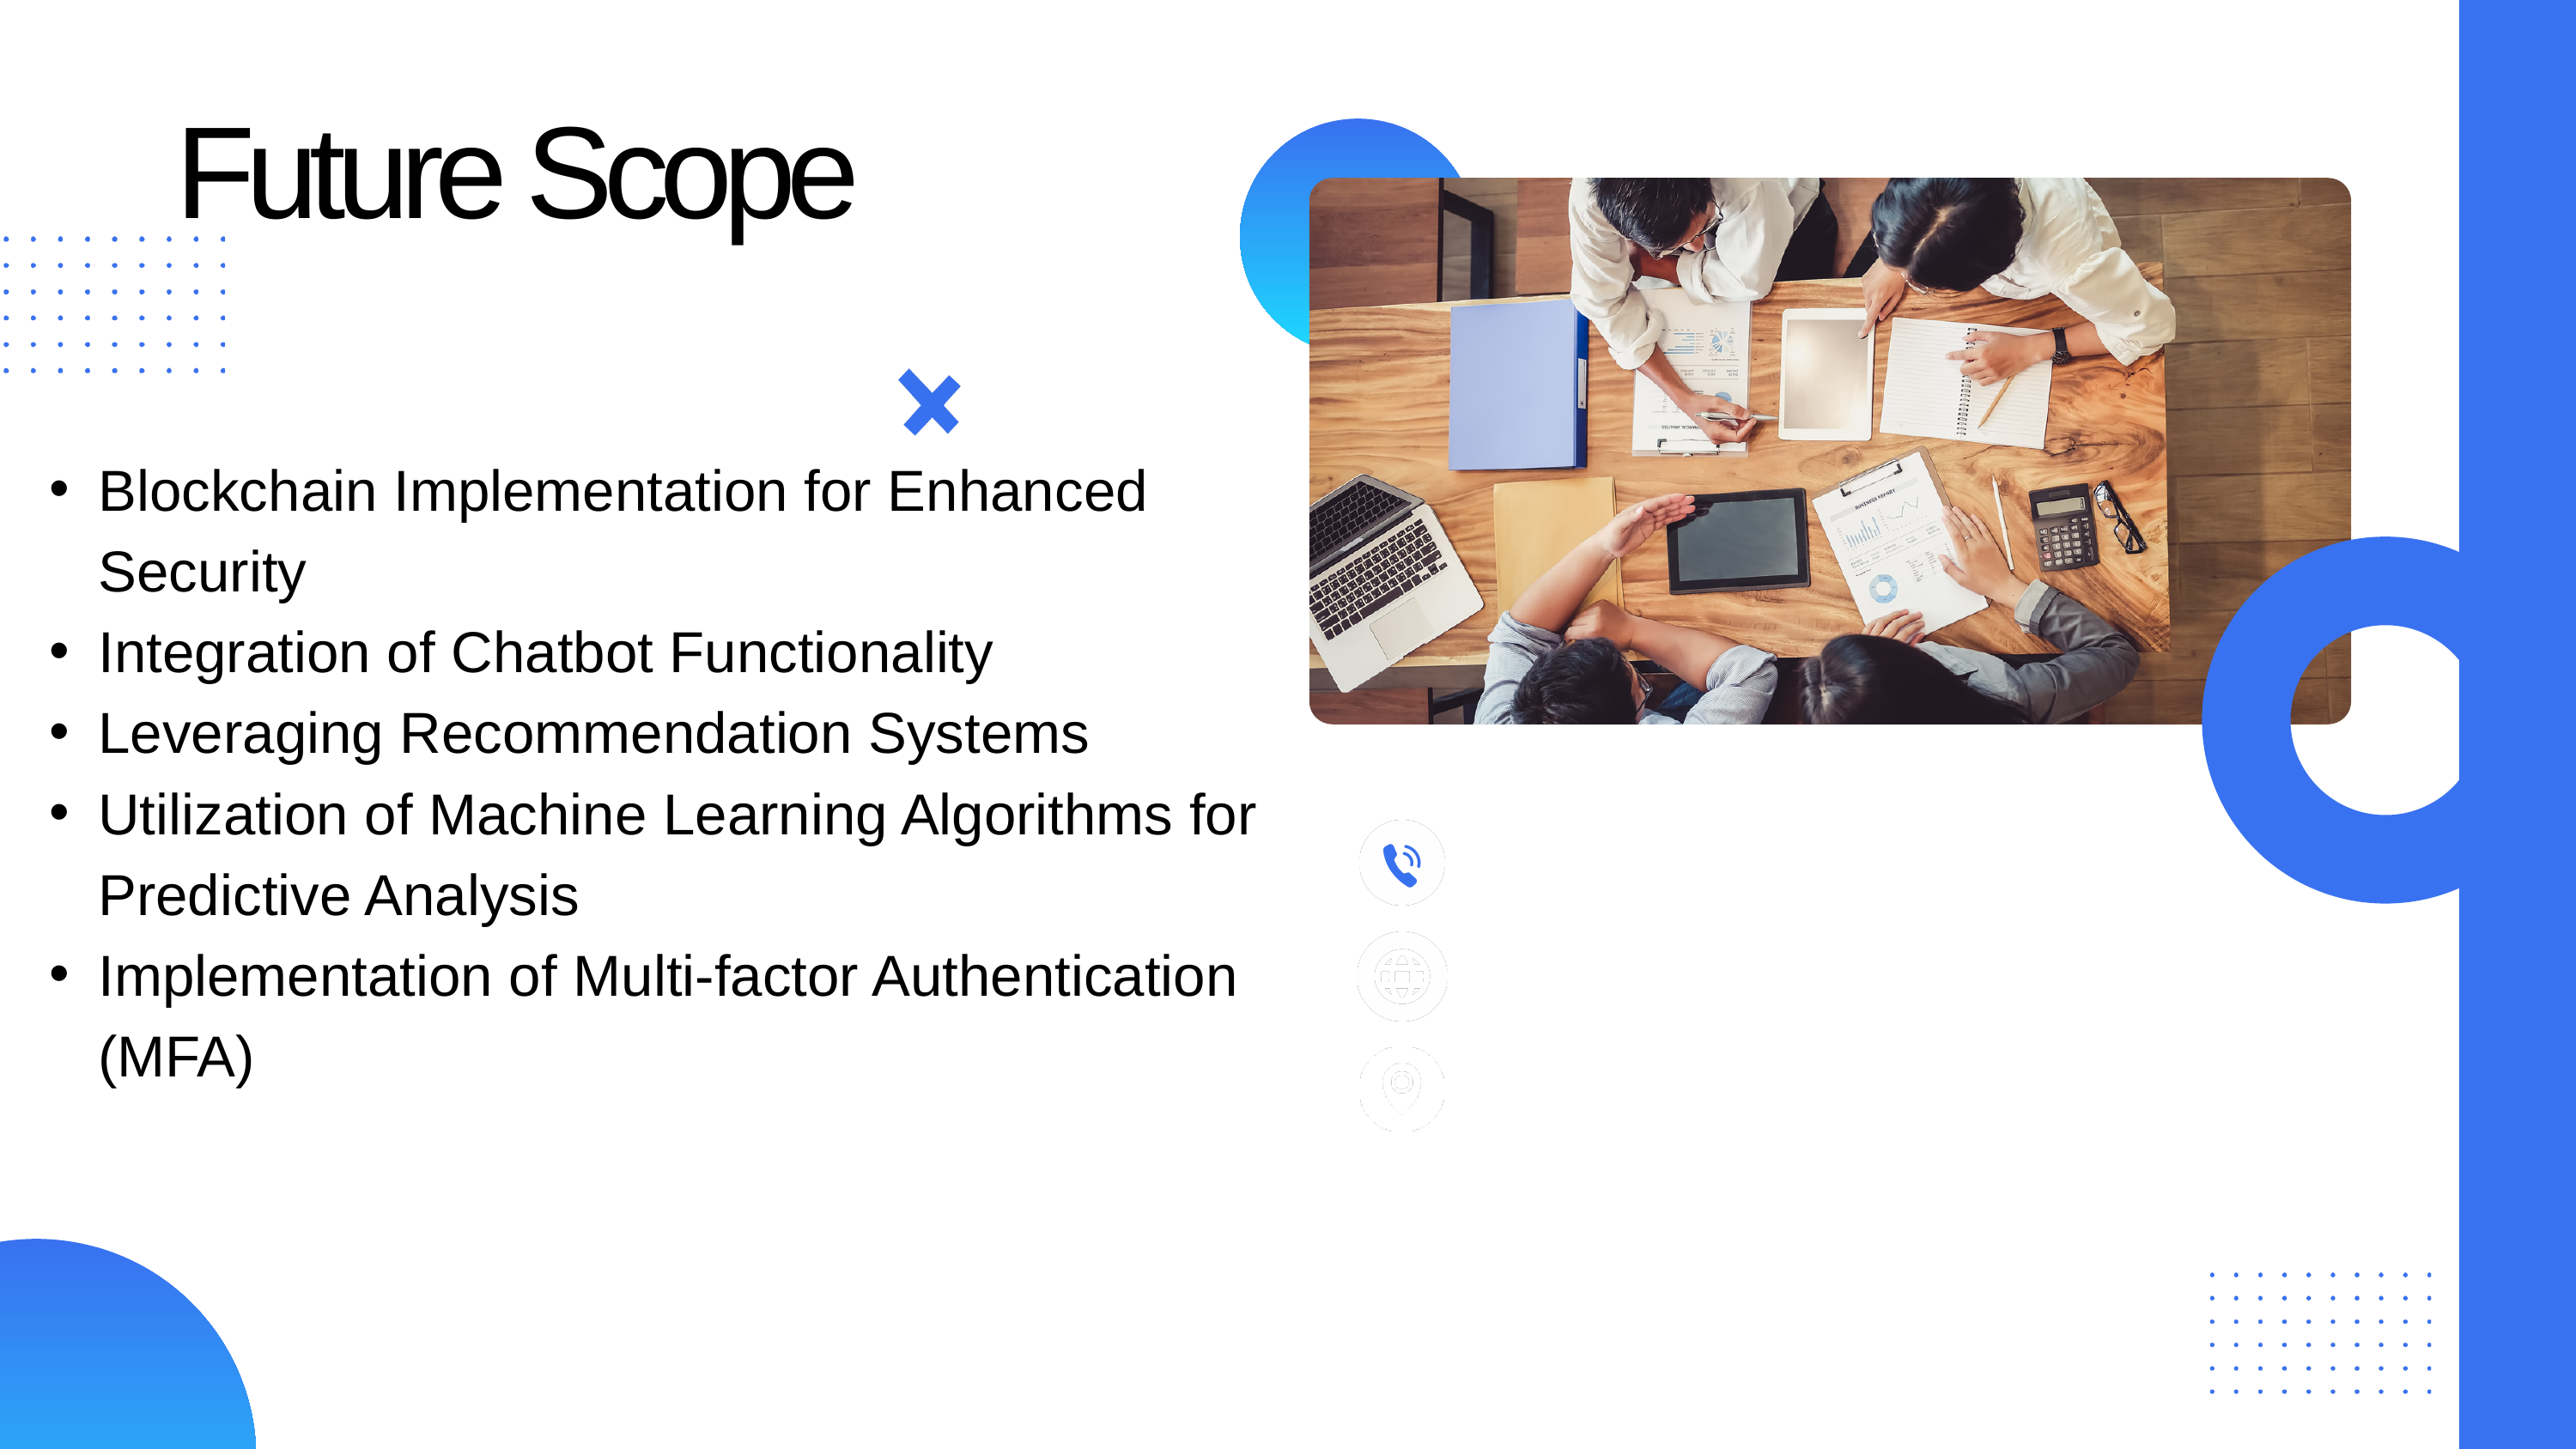

Future Scope

Blockchain Implementation for Enhanced Security
Integration of Chatbot Functionality
Leveraging Recommendation Systems
Utilization of Machine Learning Algorithms for Predictive Analysis
Implementation of Multi-factor Authentication (MFA)

+123-456-7890

www.reallygreatsite.com
123 Anywhere St., Any City, ST 12345